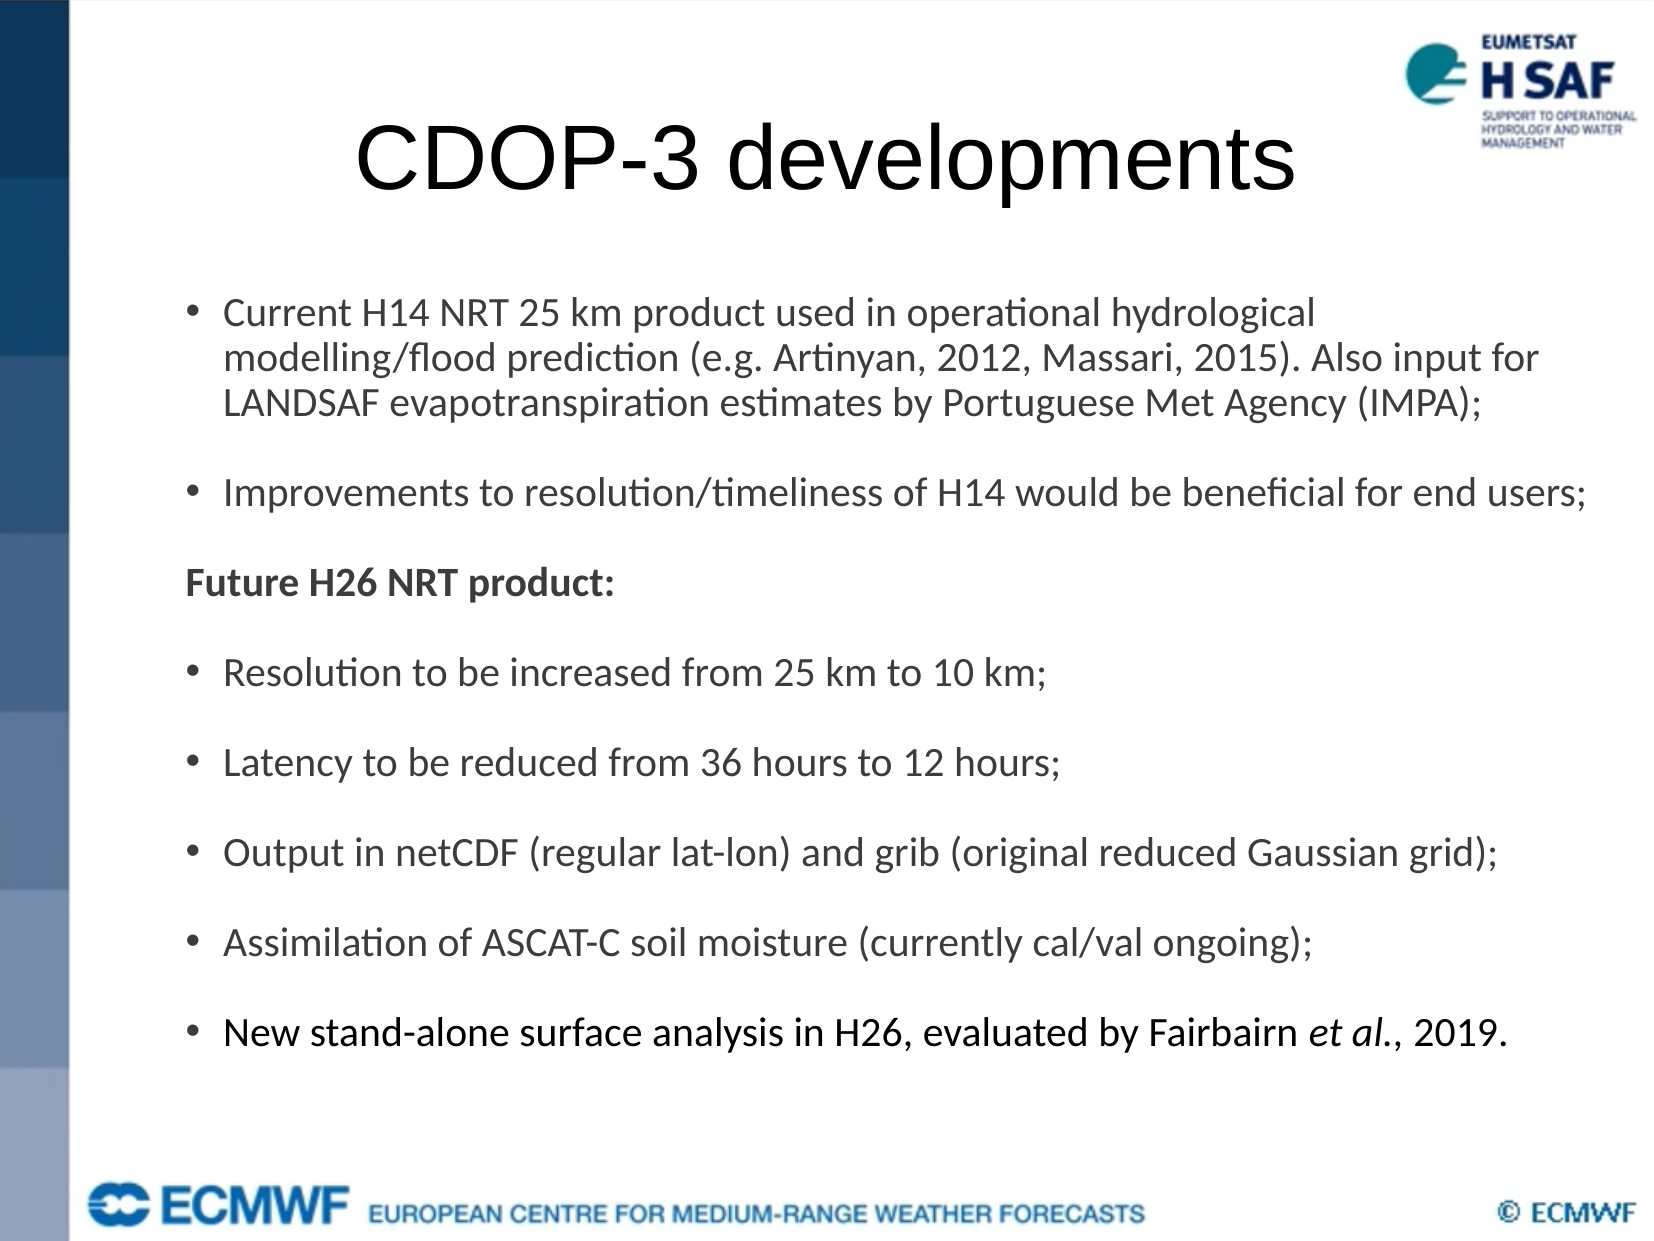

CDOP-3 developments

Current H14 NRT 25 km product used in operational hydrological modelling/flood prediction (e.g. Artinyan, 2012, Massari, 2015). Also input for LANDSAF evapotranspiration estimates by Portuguese Met Agency (IMPA);

Improvements to resolution/timeliness of H14 would be beneficial for end users;

Future H26 NRT product:

Resolution to be increased from 25 km to 10 km;

Latency to be reduced from 36 hours to 12 hours;

Output in netCDF (regular lat-lon) and grib (original reduced Gaussian grid);

Assimilation of ASCAT-C soil moisture (currently cal/val ongoing);

New stand-alone surface analysis in H26, evaluated by Fairbairn et al., 2019.